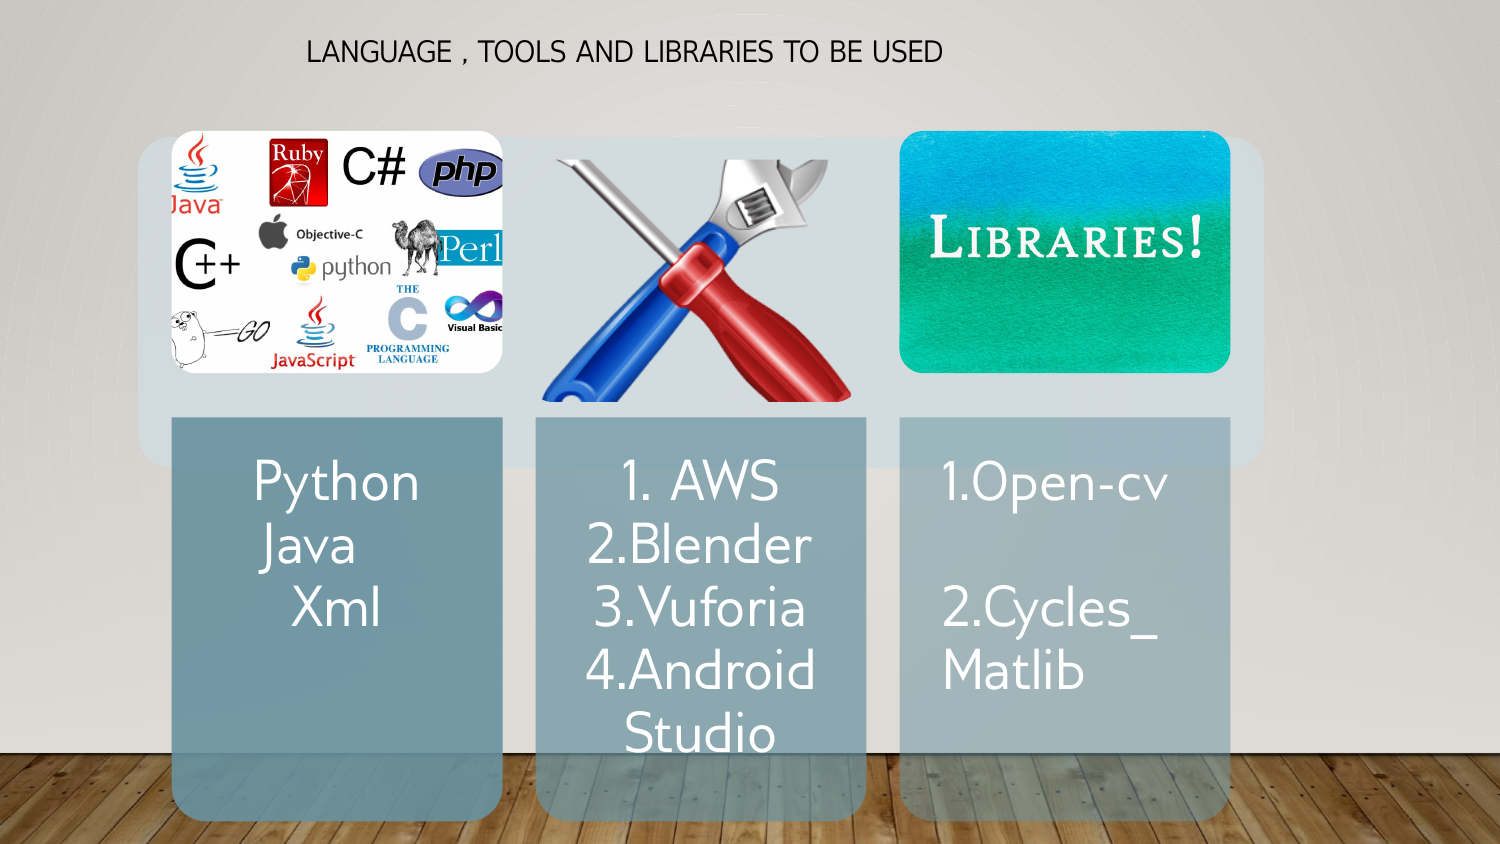

LANGUAGE , TOOLS AND LIBRARIES TO BE USED

Python Java    Xml

1. AWS 2.Blender 3.Vuforia 4.Android Studio

1.Open-cv           2.Cycles_ Matlib